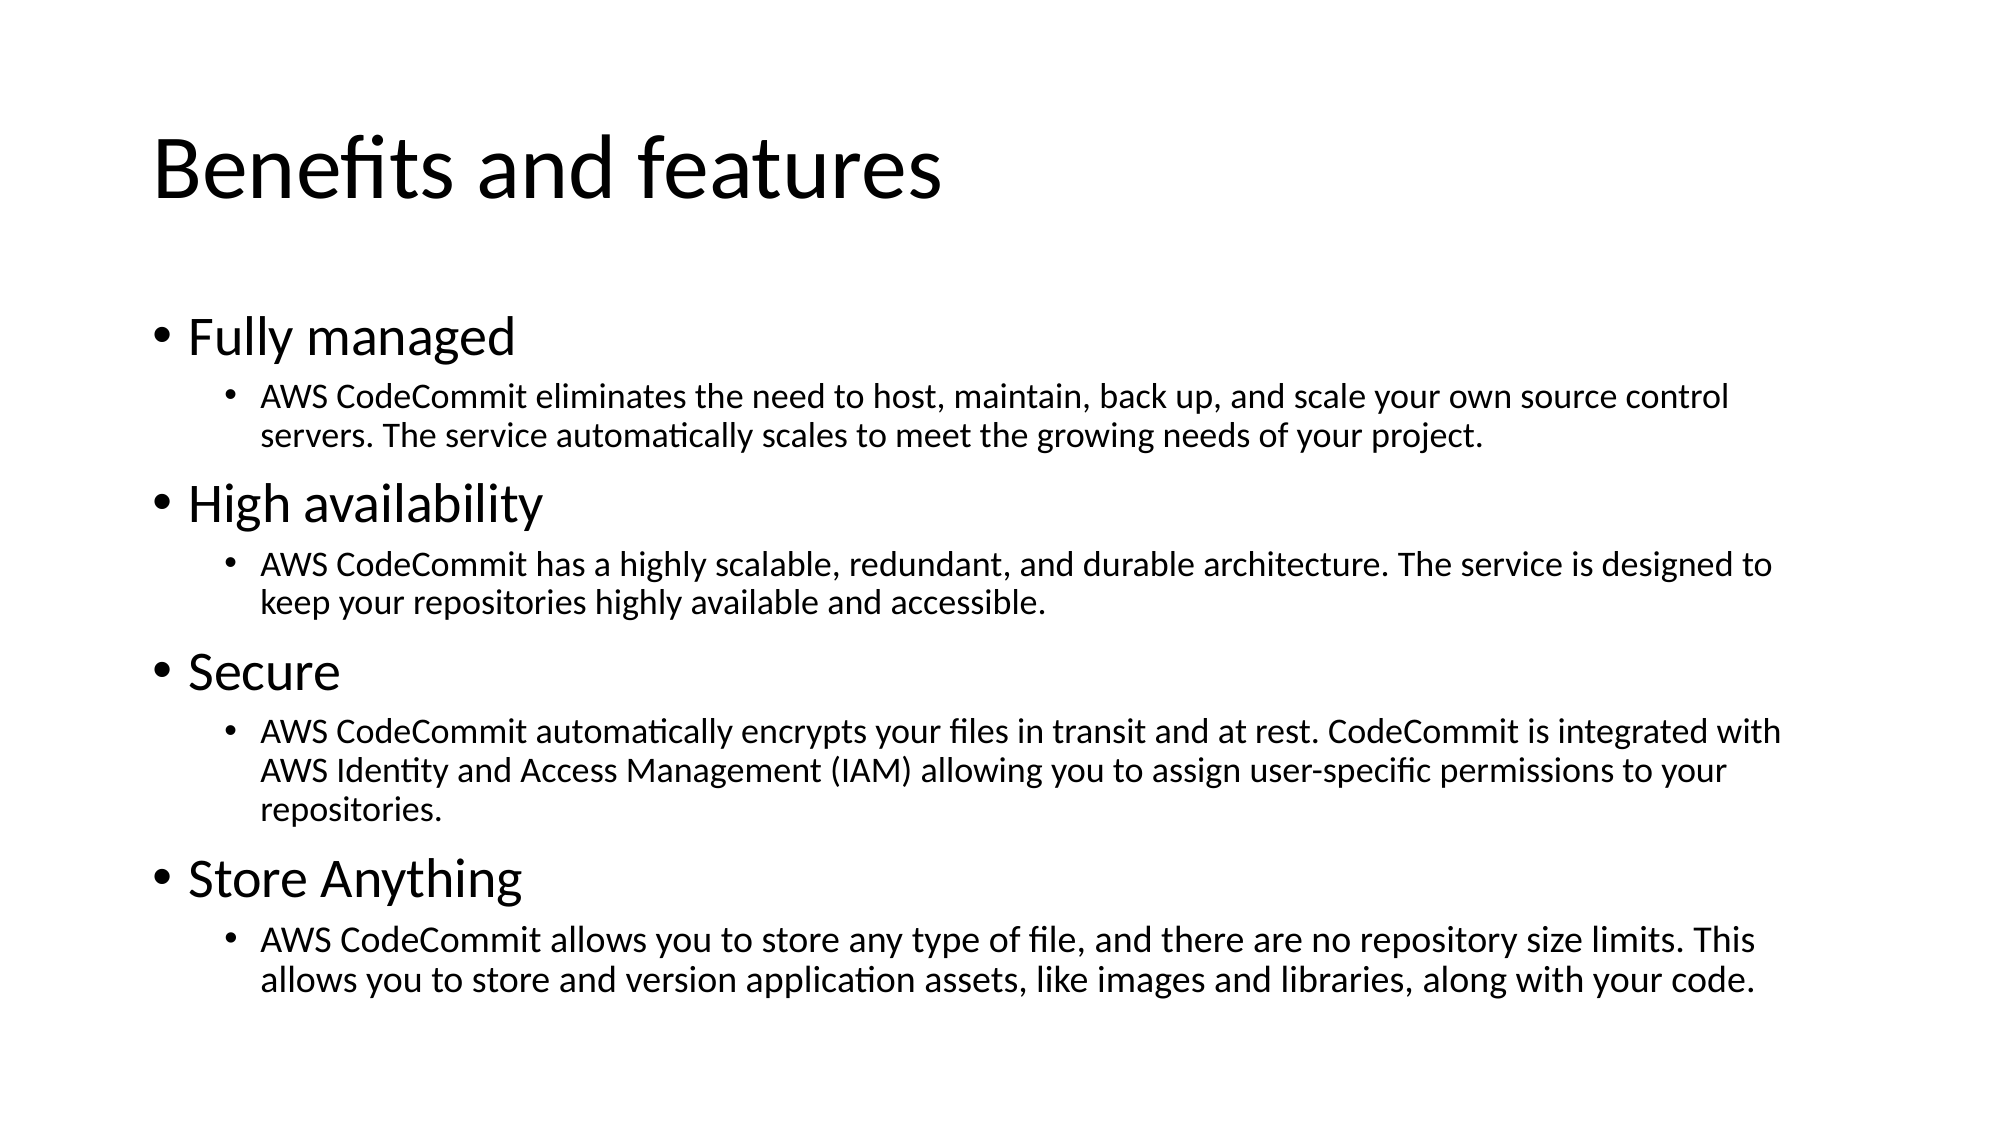

# Benefits and features
Fully managed
AWS CodeCommit eliminates the need to host, maintain, back up, and scale your own source control servers. The service automatically scales to meet the growing needs of your project.
High availability
AWS CodeCommit has a highly scalable, redundant, and durable architecture. The service is designed to keep your repositories highly available and accessible.
Secure
AWS CodeCommit automatically encrypts your files in transit and at rest. CodeCommit is integrated with AWS Identity and Access Management (IAM) allowing you to assign user-specific permissions to your repositories.
Store Anything
AWS CodeCommit allows you to store any type of file, and there are no repository size limits. This allows you to store and version application assets, like images and libraries, along with your code.